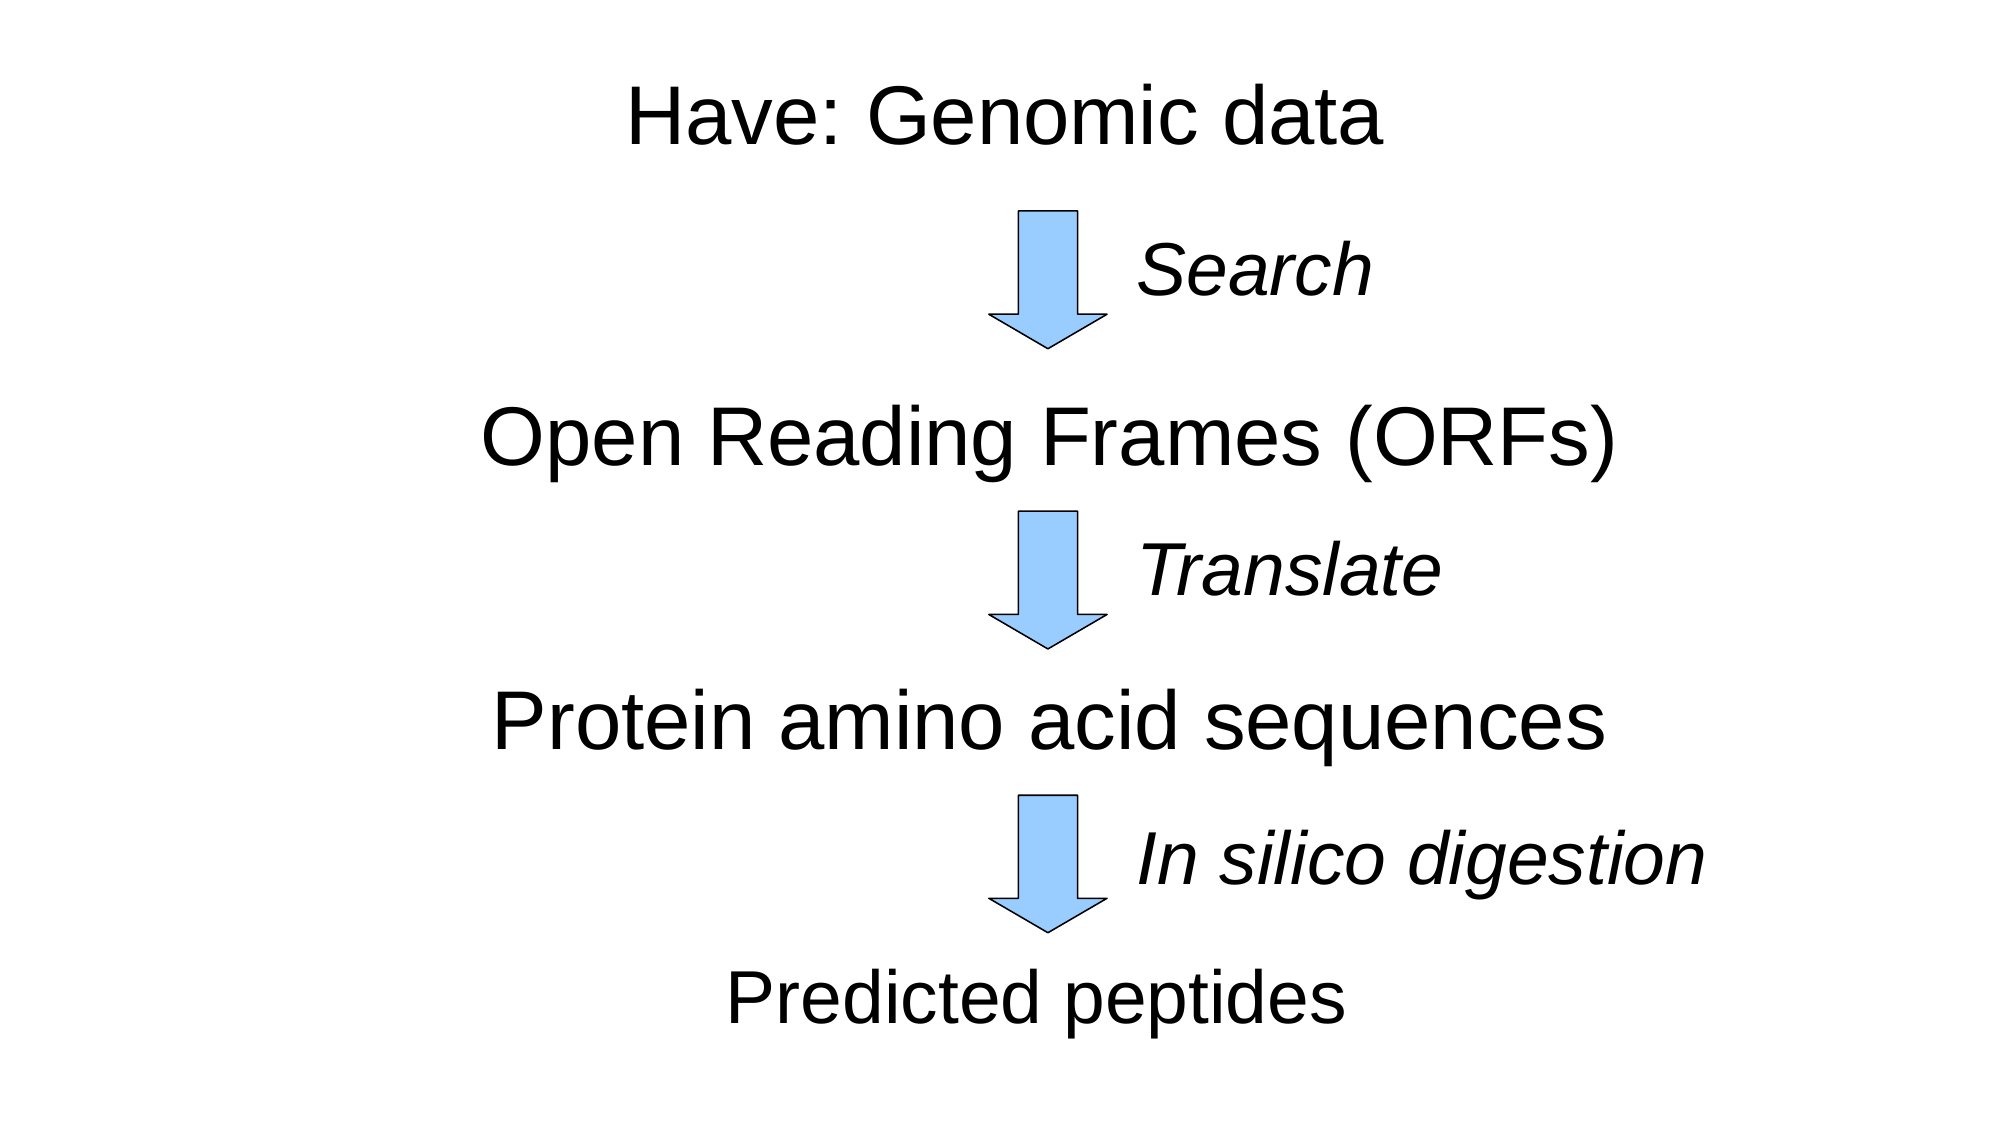

Have: Genomic data

Search
Open Reading Frames (ORFs)‏

Translate
Protein amino acid sequences

In silico digestion
Predicted peptides